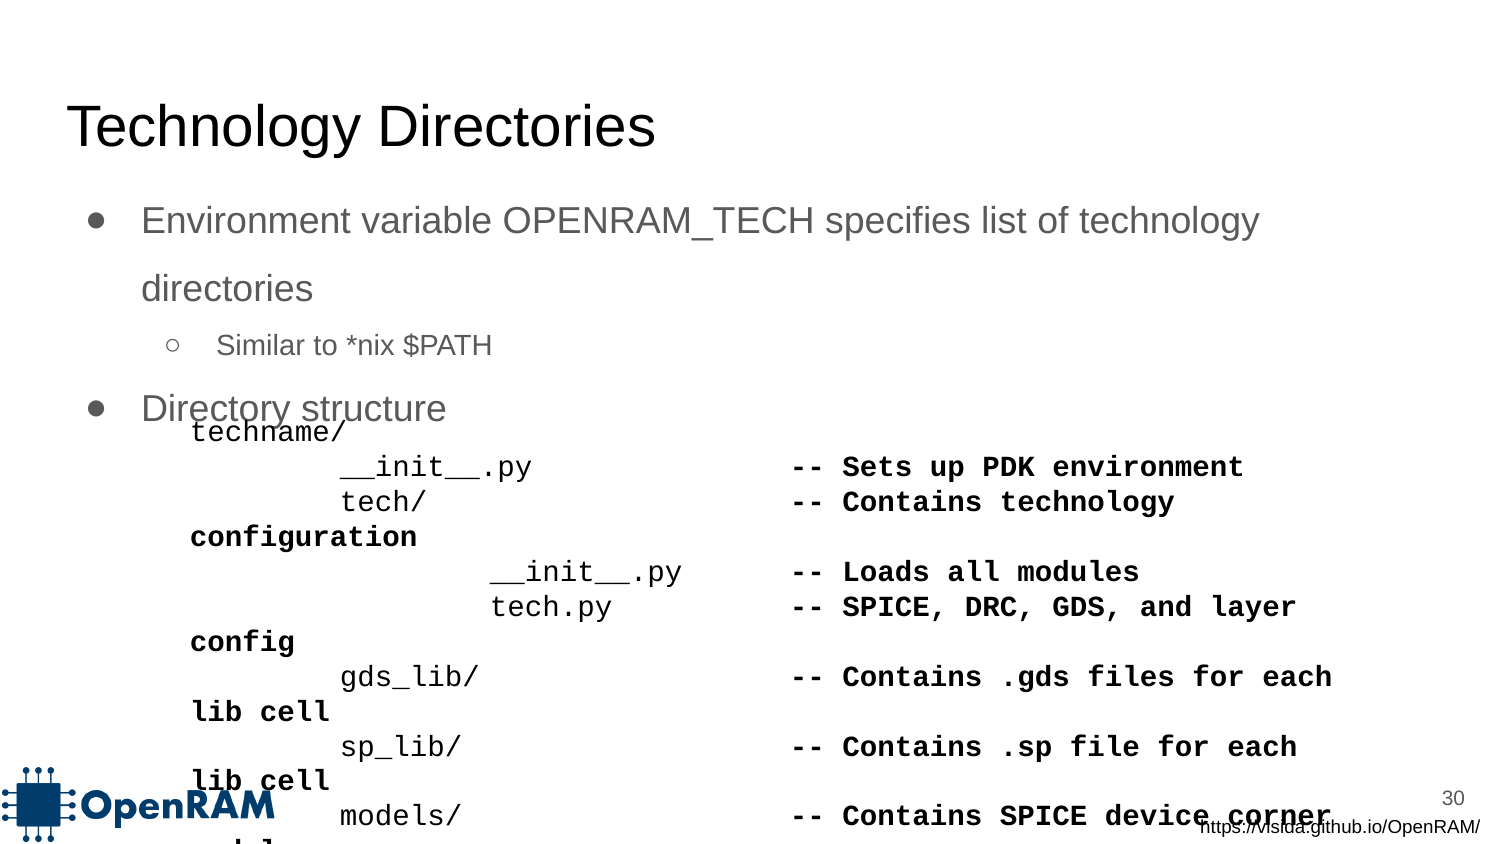

# Technology Directories
Environment variable OPENRAM_TECH specifies list of technology directories
Similar to *nix $PATH
Directory structure

techname/
	__init__.py 		-- Sets up PDK environment
	tech/ 			-- Contains technology configuration
		__init__.py 	-- Loads all modules
		tech.py 		-- SPICE, DRC, GDS, and layer config
	gds_lib/ 		-- Contains .gds files for each lib cell
	sp_lib/ 			-- Contains .sp file for each lib cell
	models/ 			-- Contains SPICE device corner models
	(tf/) 			-- May contain some PDK material
	(mag_lib/) 		-- May contain other layout formats

30